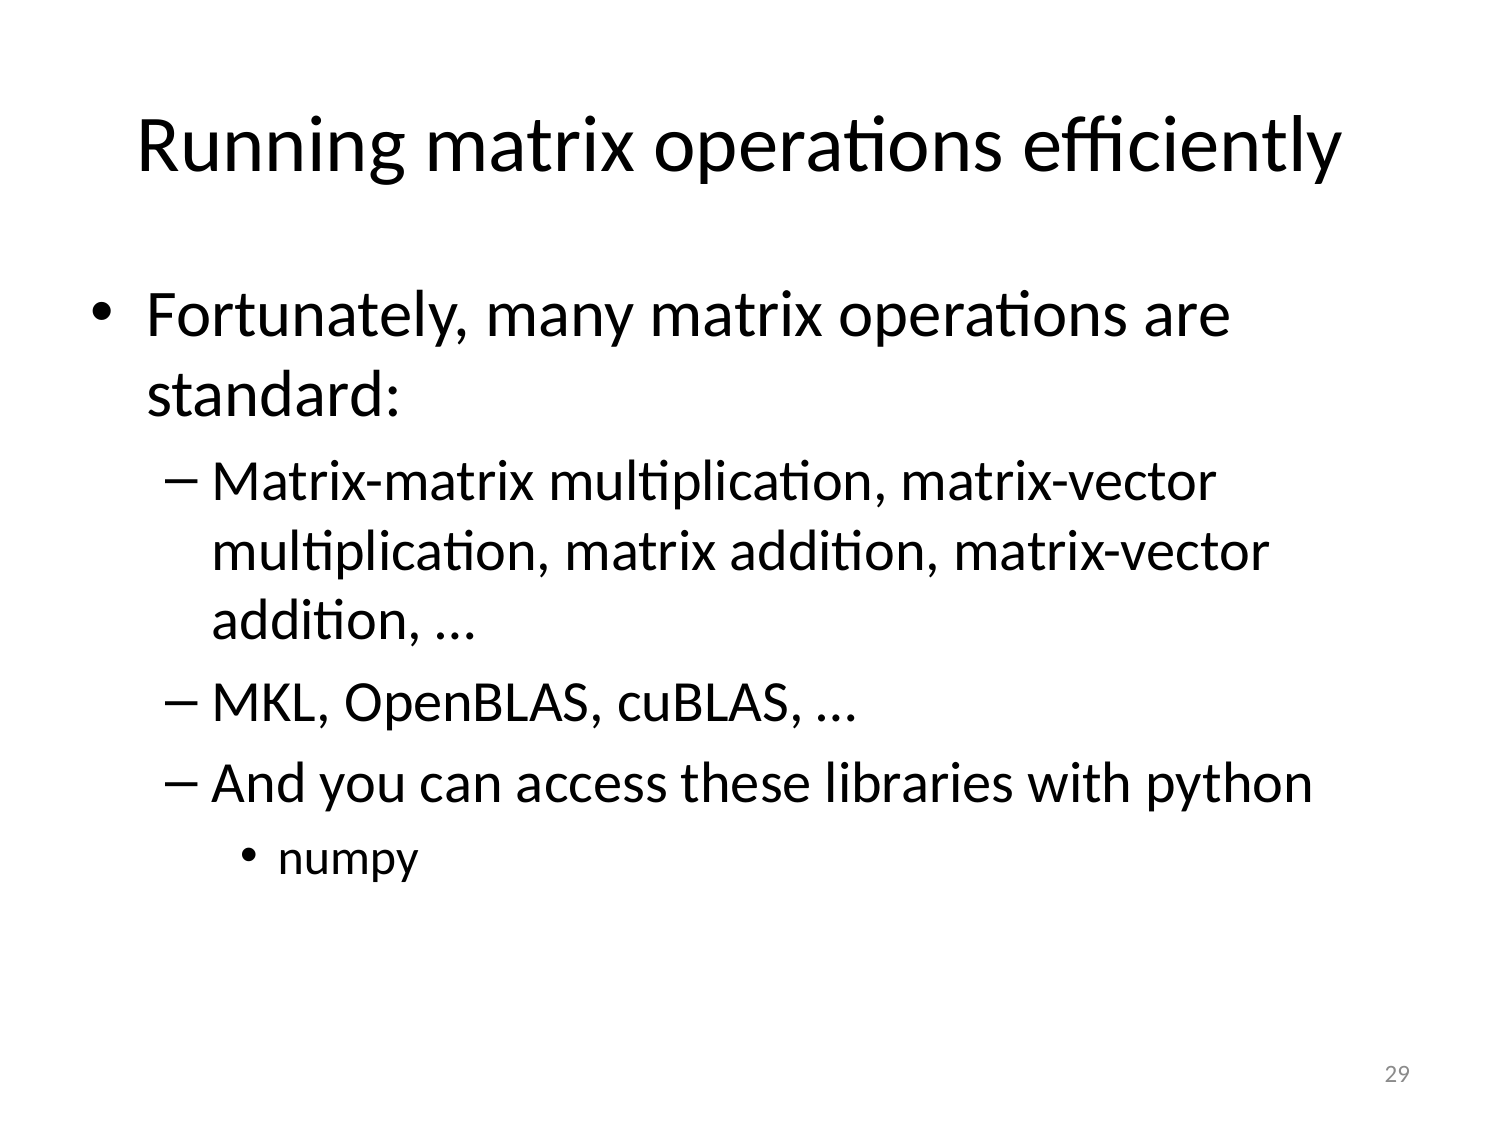

# Running matrix operations efficiently
Fortunately, many matrix operations are standard:
Matrix-matrix multiplication, matrix-vector multiplication, matrix addition, matrix-vector addition, …
MKL, OpenBLAS, cuBLAS, …
And you can access these libraries with python
numpy

29